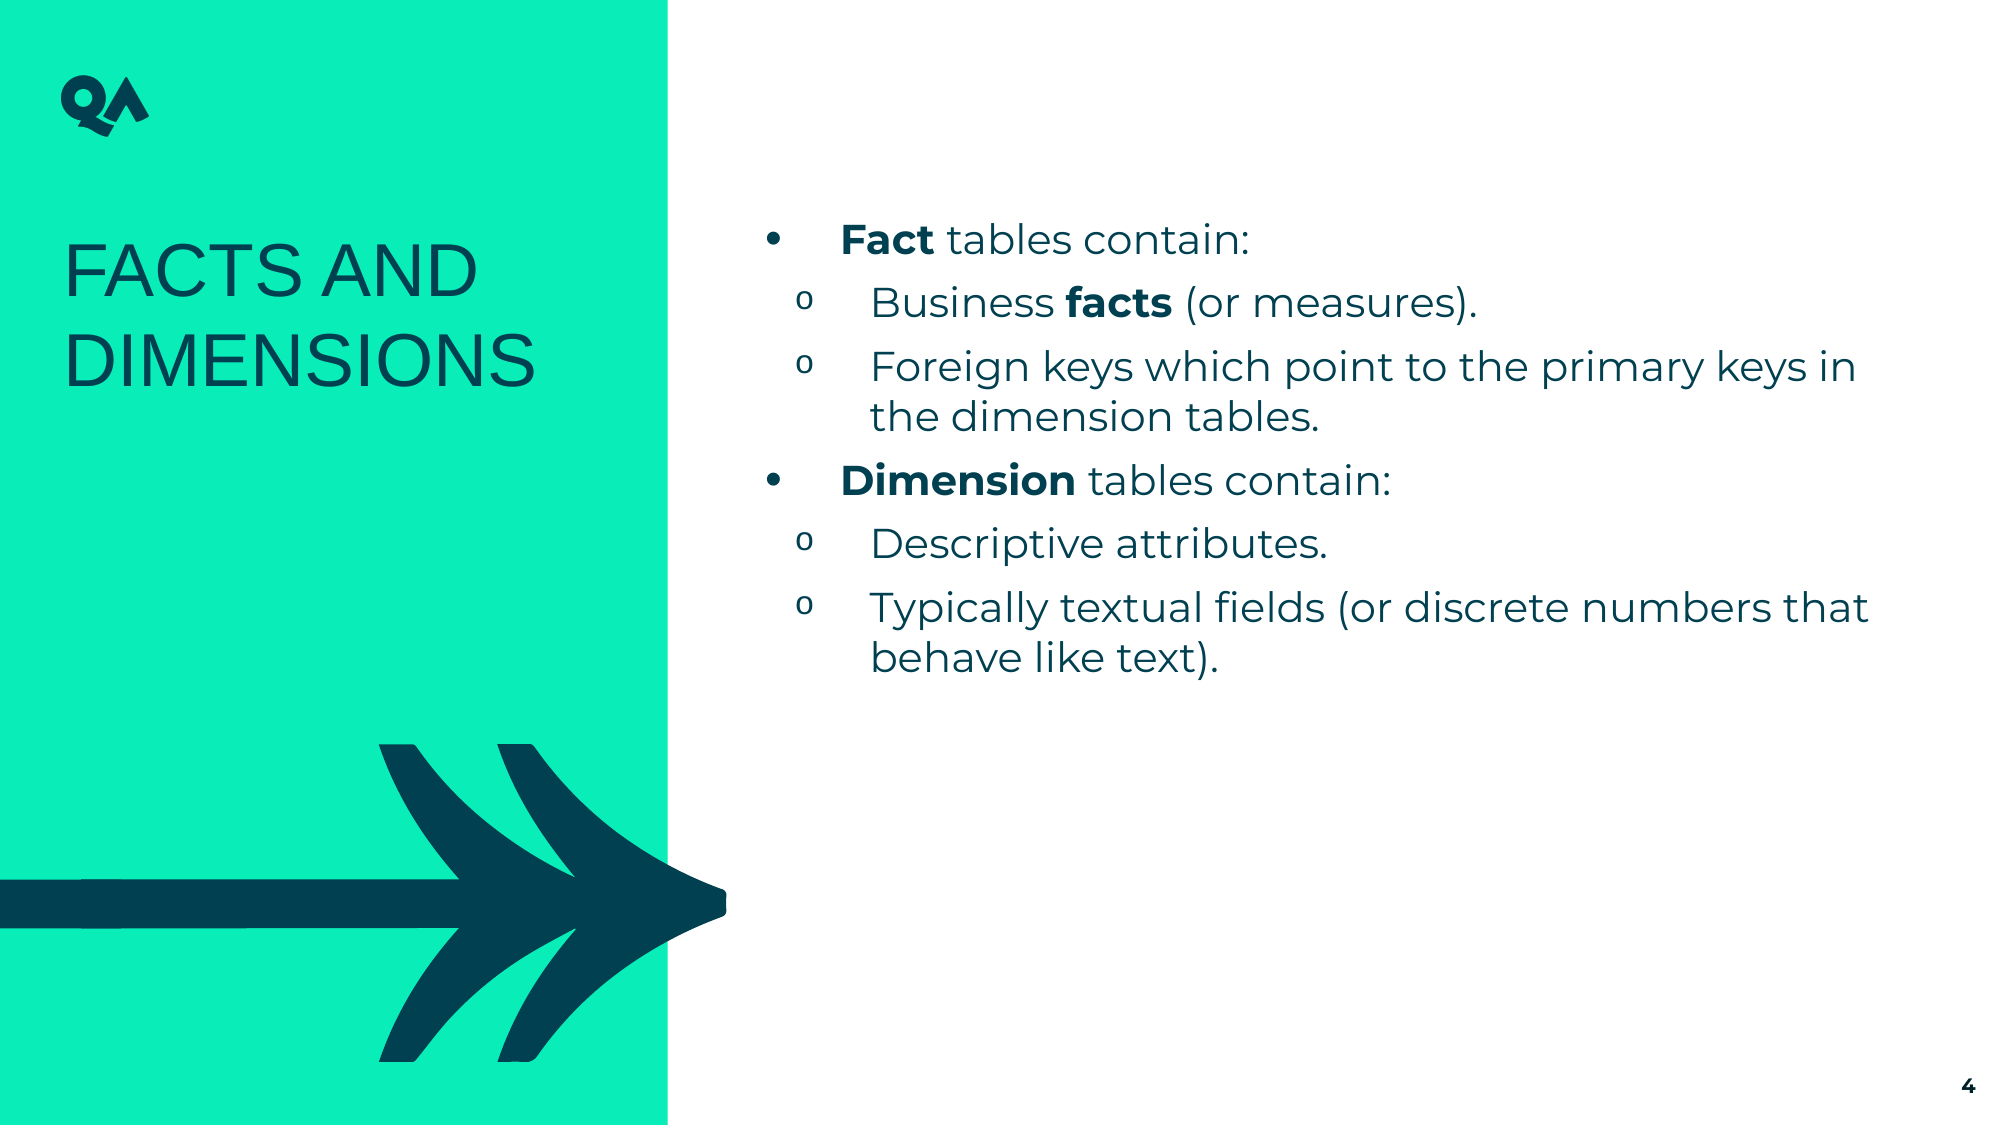

Fact tables contain:
Business facts (or measures).
Foreign keys which point to the primary keys in the dimension tables.
Dimension tables contain:
Descriptive attributes.
Typically textual fields (or discrete numbers that behave like text).

Facts and Dimensions
4